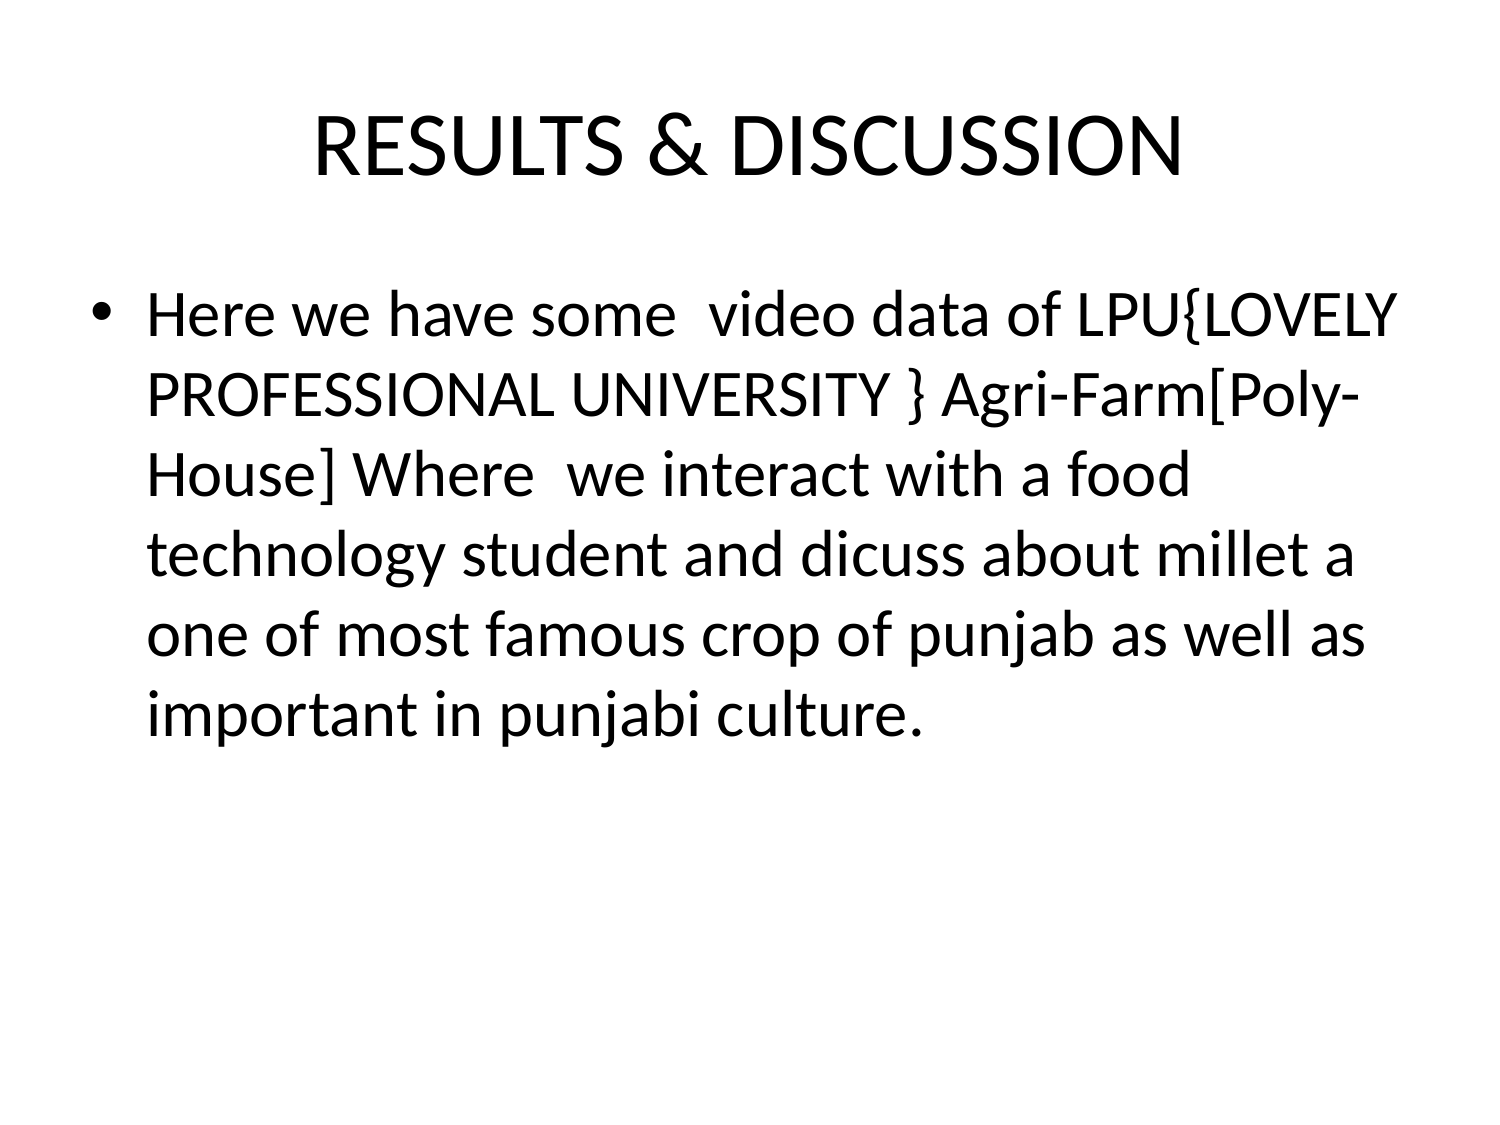

# RESULTS & DISCUSSION
Here we have some  video data of LPU{LOVELY PROFESSIONAL UNIVERSITY } Agri-Farm[Poly-House] Where  we interact with a food technology student and dicuss about millet a one of most famous crop of punjab as well as important in punjabi culture.